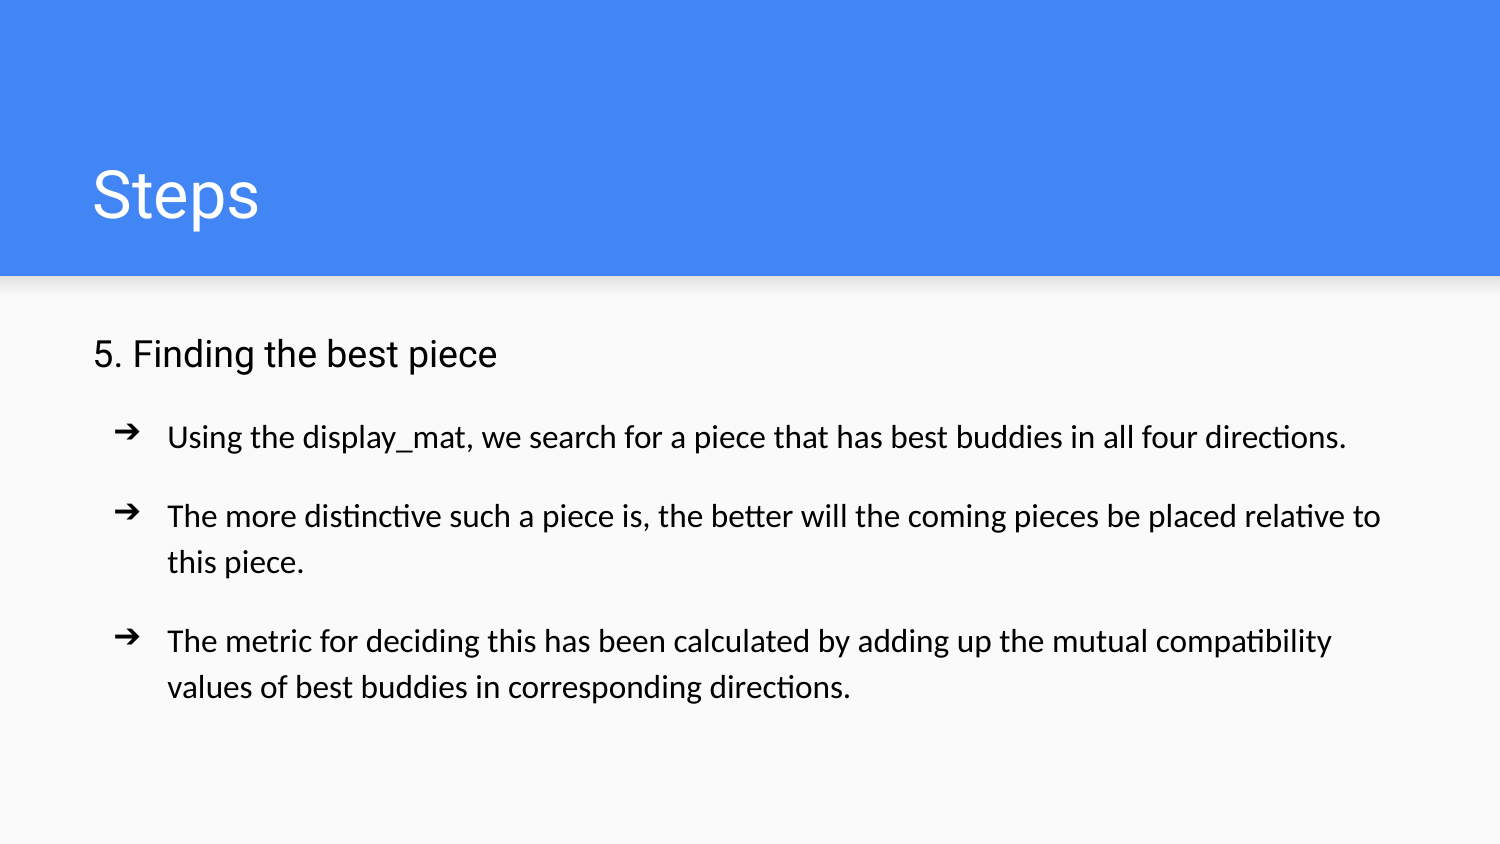

# Steps
5. Finding the best piece
Using the display_mat, we search for a piece that has best buddies in all four directions.
The more distinctive such a piece is, the better will the coming pieces be placed relative to this piece.
The metric for deciding this has been calculated by adding up the mutual compatibility values of best buddies in corresponding directions.